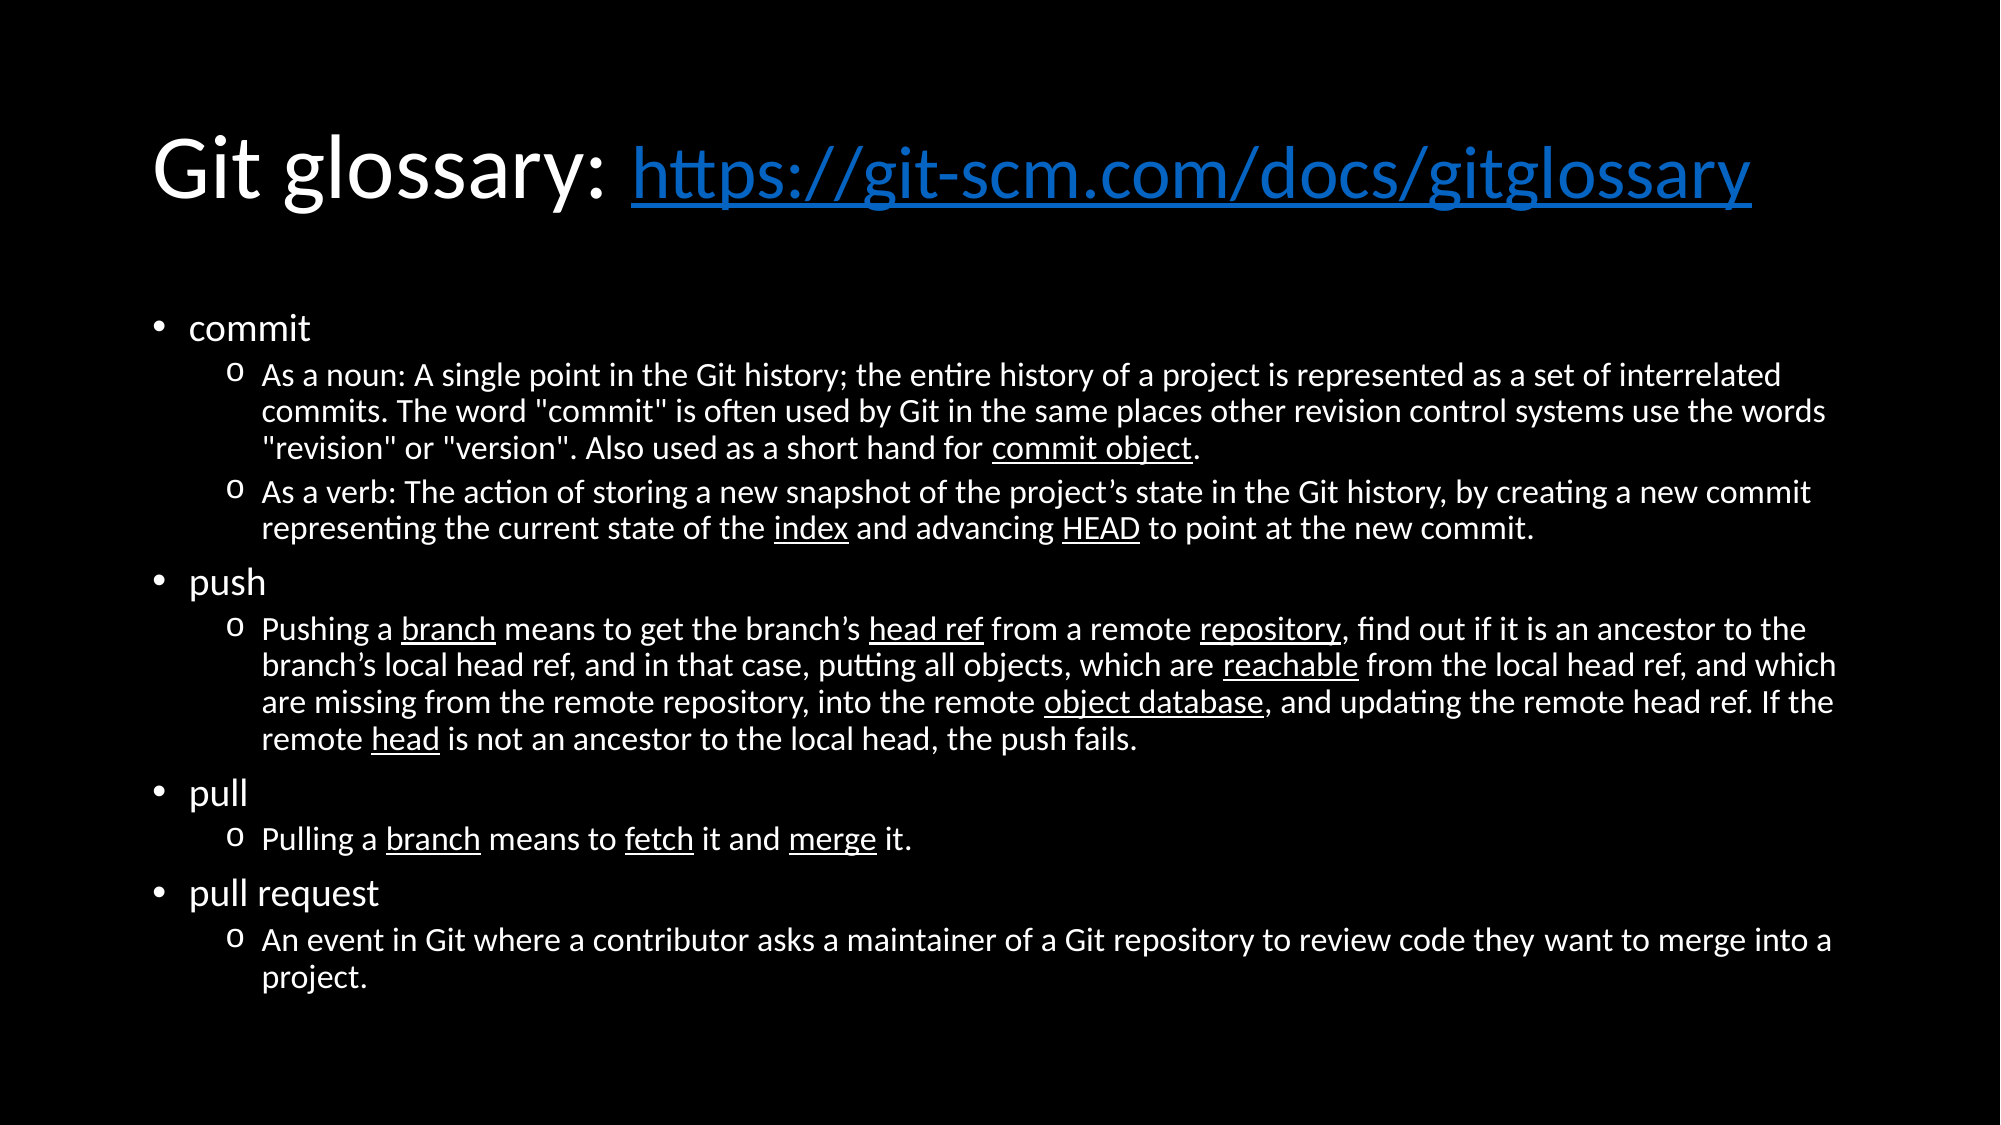

# Git glossary: https://git-scm.com/docs/gitglossary
commit
As a noun: A single point in the Git history; the entire history of a project is represented as a set of interrelated commits. The word "commit" is often used by Git in the same places other revision control systems use the words "revision" or "version". Also used as a short hand for commit object.
As a verb: The action of storing a new snapshot of the project’s state in the Git history, by creating a new commit representing the current state of the index and advancing HEAD to point at the new commit.
push
Pushing a branch means to get the branch’s head ref from a remote repository, find out if it is an ancestor to the branch’s local head ref, and in that case, putting all objects, which are reachable from the local head ref, and which are missing from the remote repository, into the remote object database, and updating the remote head ref. If the remote head is not an ancestor to the local head, the push fails.
pull
Pulling a branch means to fetch it and merge it.
pull request
An event in Git where a contributor asks a maintainer of a Git repository to review code they want to merge into a project.